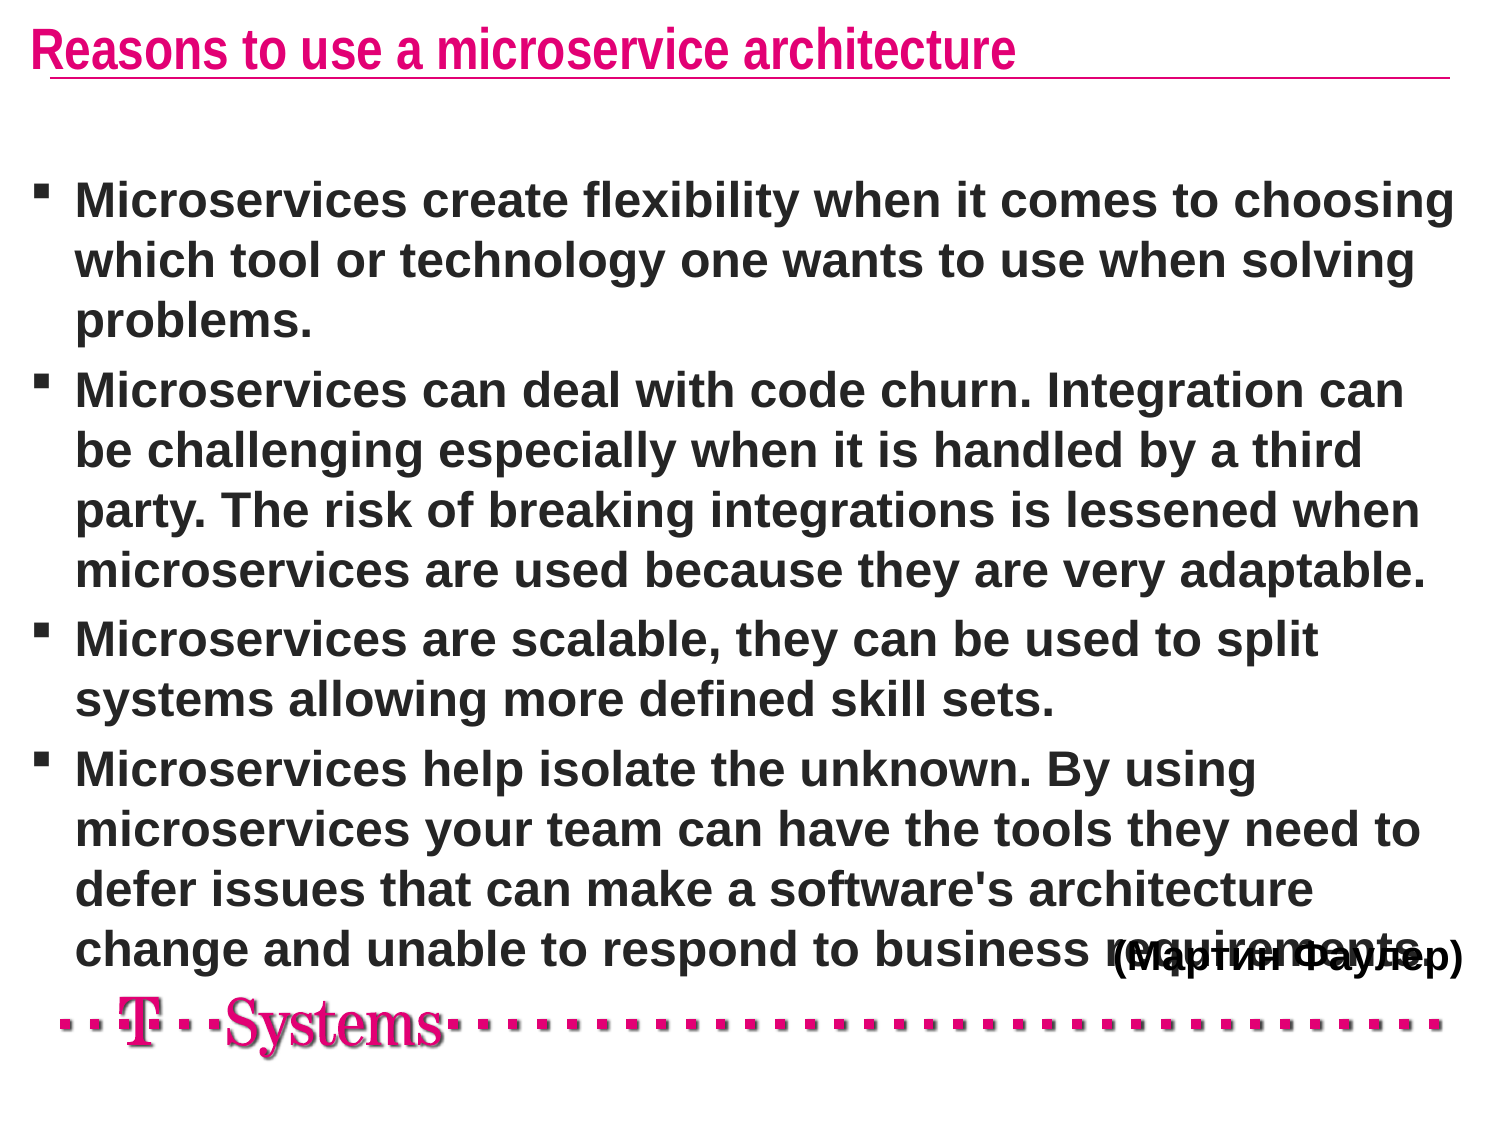

Reasons to use a microservice architecture
Microservices create flexibility when it comes to choosing which tool or technology one wants to use when solving problems.
Microservices can deal with code churn. Integration can be challenging especially when it is handled by a third party. The risk of breaking integrations is lessened when microservices are used because they are very adaptable.
Microservices are scalable, they can be used to split systems allowing more defined skill sets.
Microservices help isolate the unknown. By using microservices your team can have the tools they need to defer issues that can make a software's architecture change and unable to respond to business requirements.

(Мартин Фаулер)